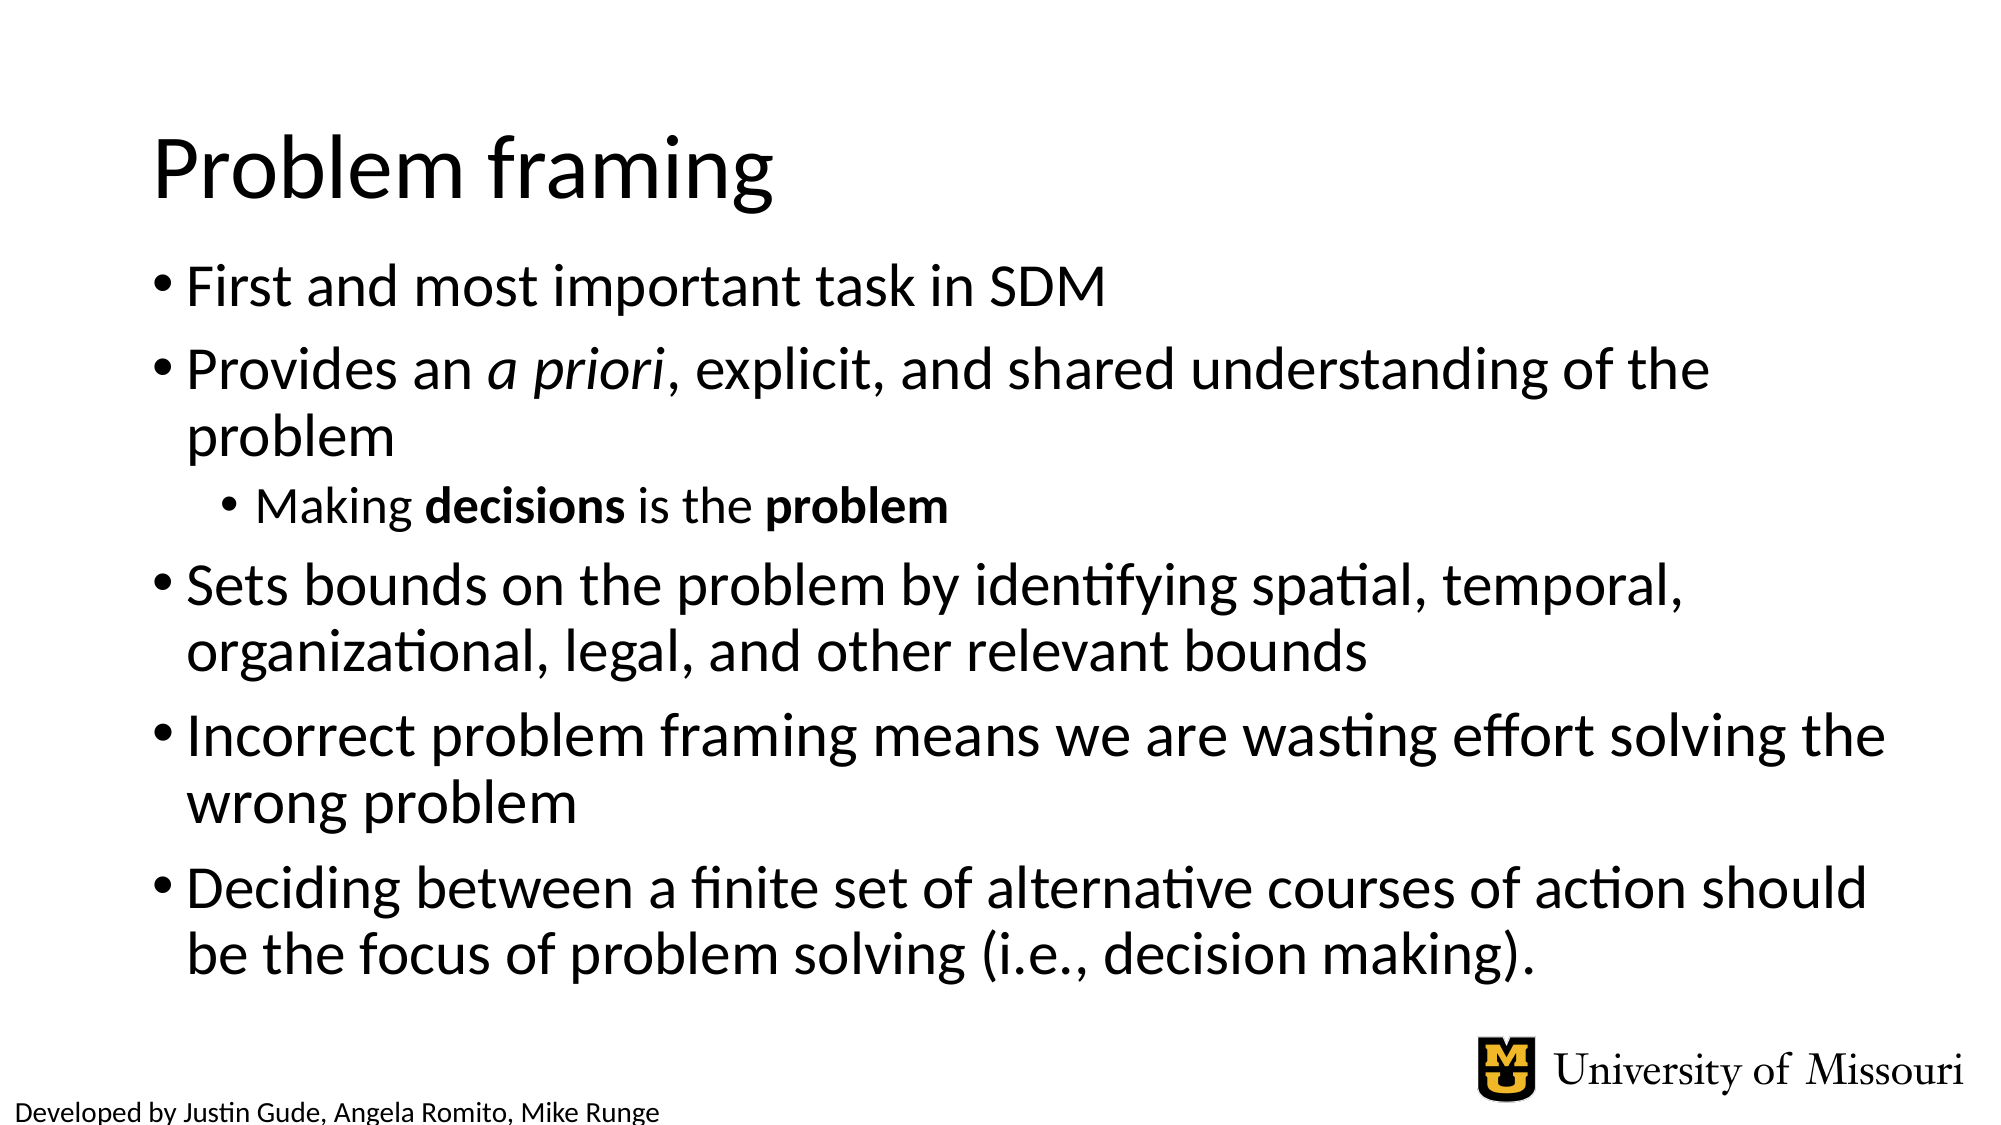

# Problem framing
First and most important task in SDM
Provides an a priori, explicit, and shared understanding of the problem
Making decisions is the problem
Sets bounds on the problem by identifying spatial, temporal, organizational, legal, and other relevant bounds
Incorrect problem framing means we are wasting effort solving the wrong problem
Deciding between a finite set of alternative courses of action should be the focus of problem solving (i.e., decision making).

Developed by Justin Gude, Angela Romito, Mike Runge